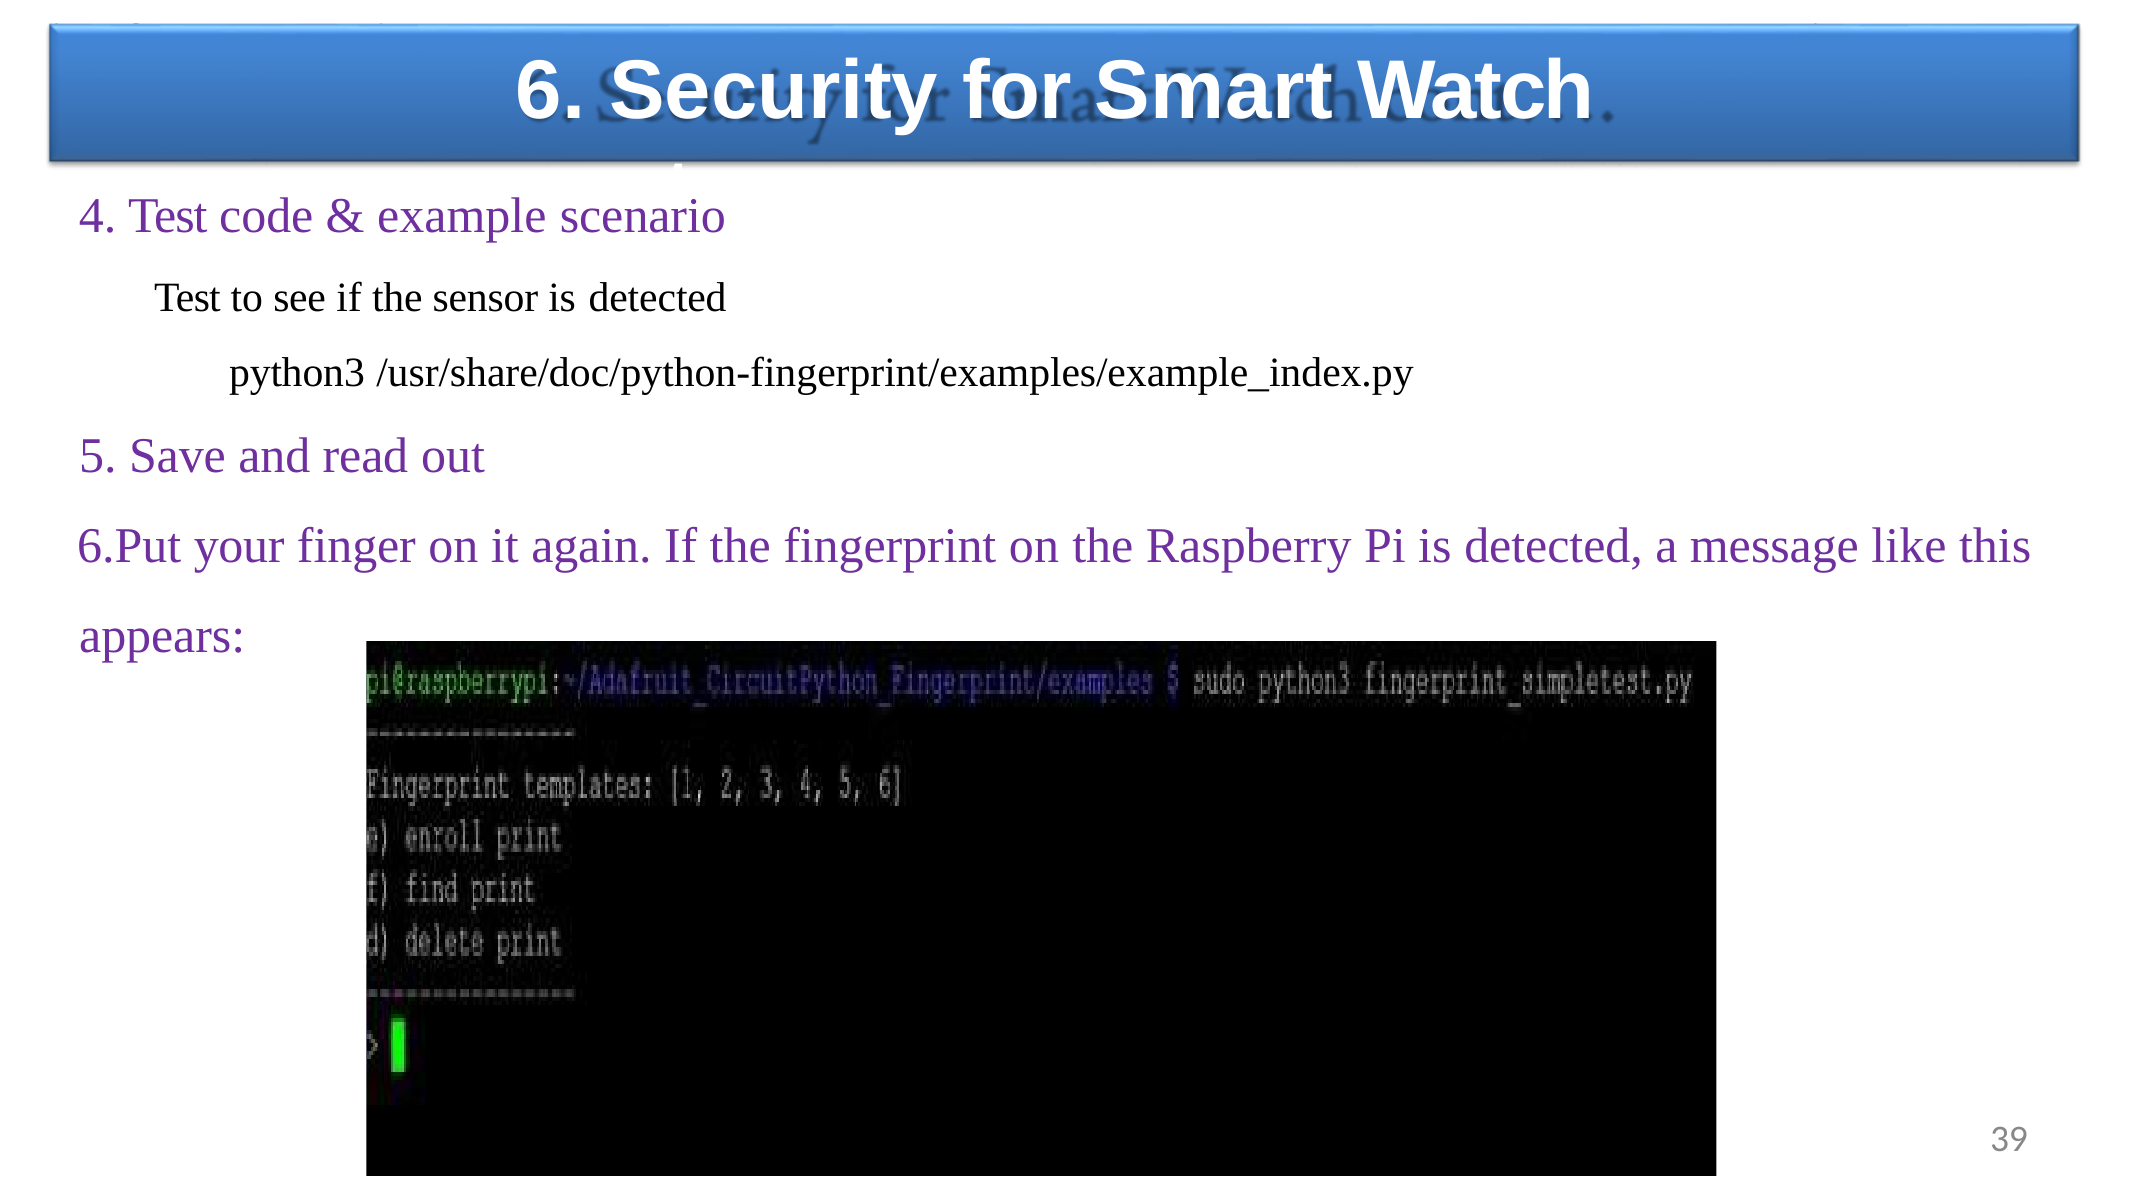

# 6. Security for Smart Watch cont….
Test code & example scenario
Test to see if the sensor is detected
python3 /usr/share/doc/python-fingerprint/examples/example_index.py
Save and read out
Put your finger on it again. If the fingerprint on the Raspberry Pi is detected, a message like this  appears:

39